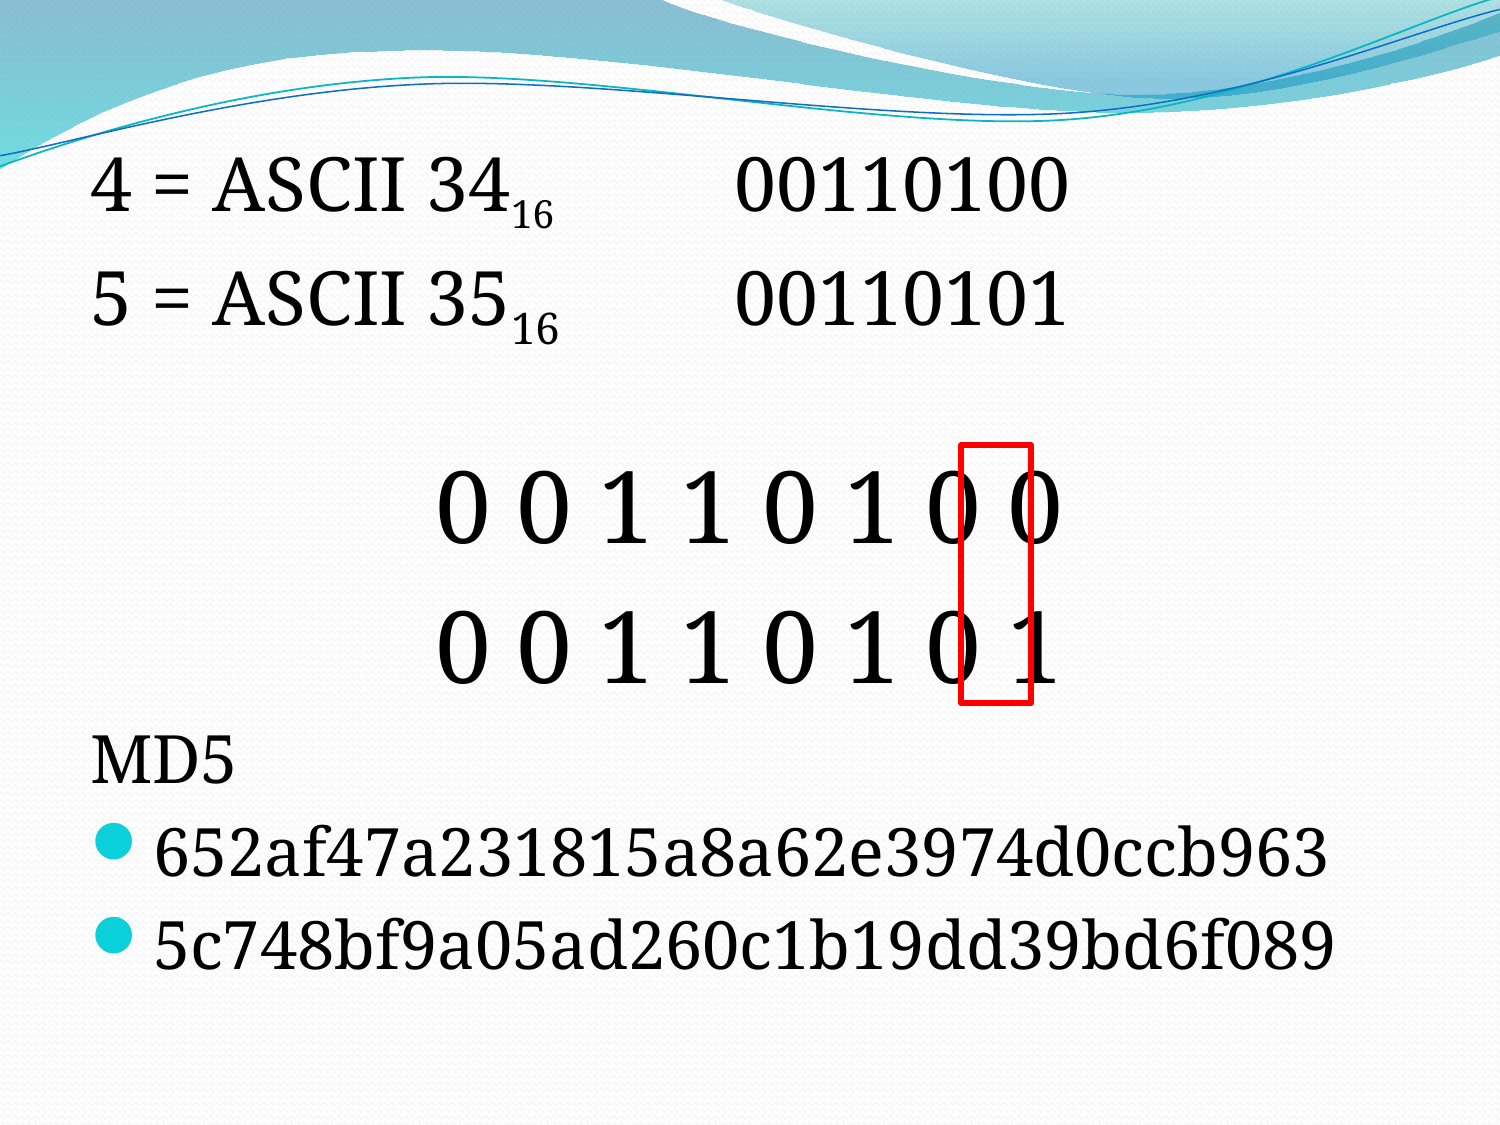

4 = ASCII 3416		00110100
5 = ASCII 3516		00110101

0 0 1 1 0 1 0 0
0 0 1 1 0 1 0 1
MD5
652af47a231815a8a62e3974d0ccb963
5c748bf9a05ad260c1b19dd39bd6f089